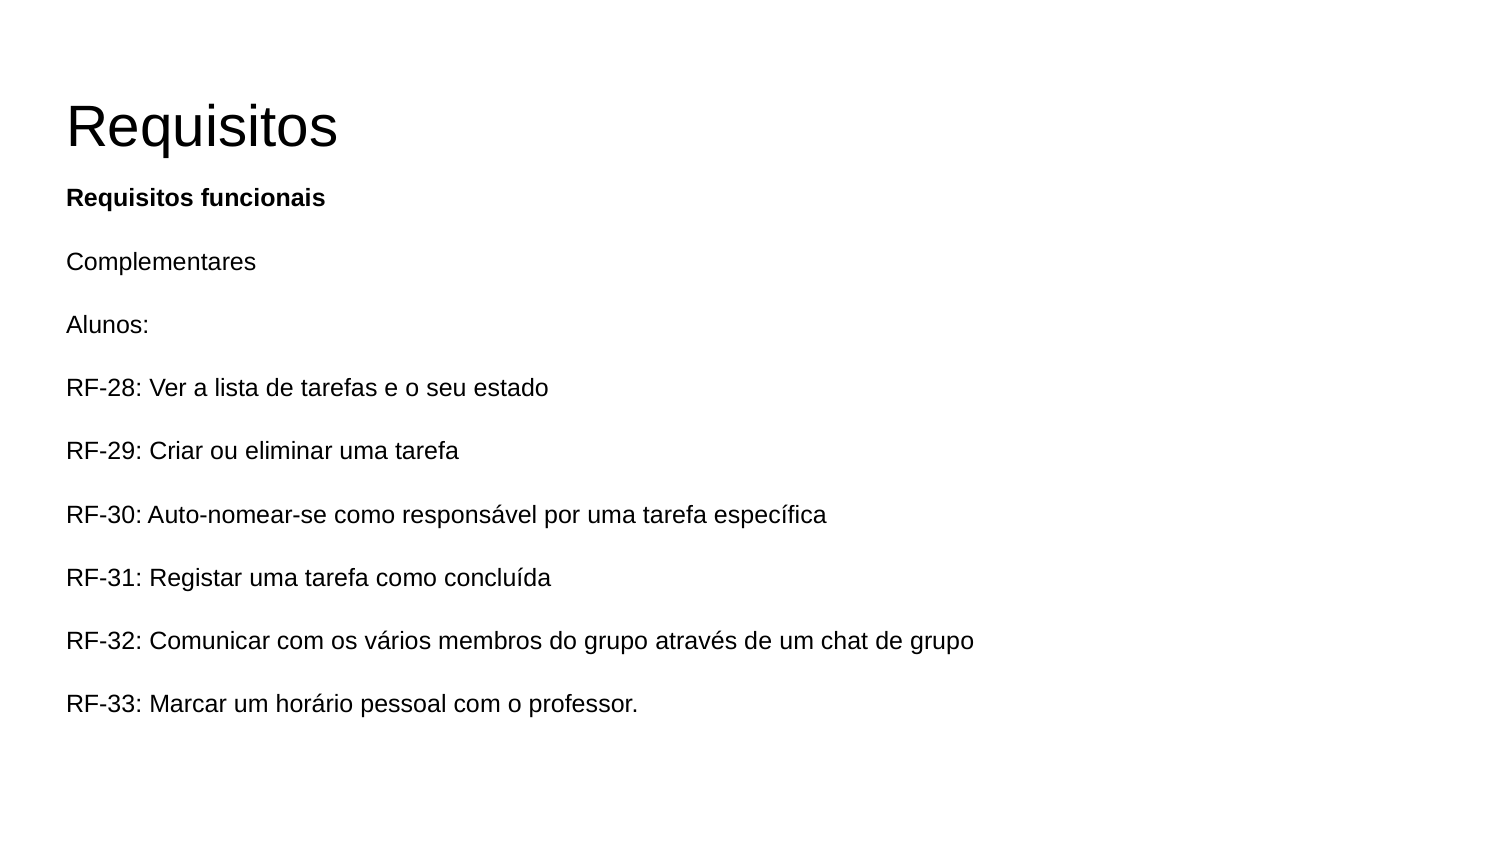

# Requisitos
Requisitos funcionais
Complementares
Alunos:
RF-28: Ver a lista de tarefas e o seu estado
RF-29: Criar ou eliminar uma tarefa
RF-30: Auto-nomear-se como responsável por uma tarefa específica
RF-31: Registar uma tarefa como concluída
RF-32: Comunicar com os vários membros do grupo através de um chat de grupo
RF-33: Marcar um horário pessoal com o professor.